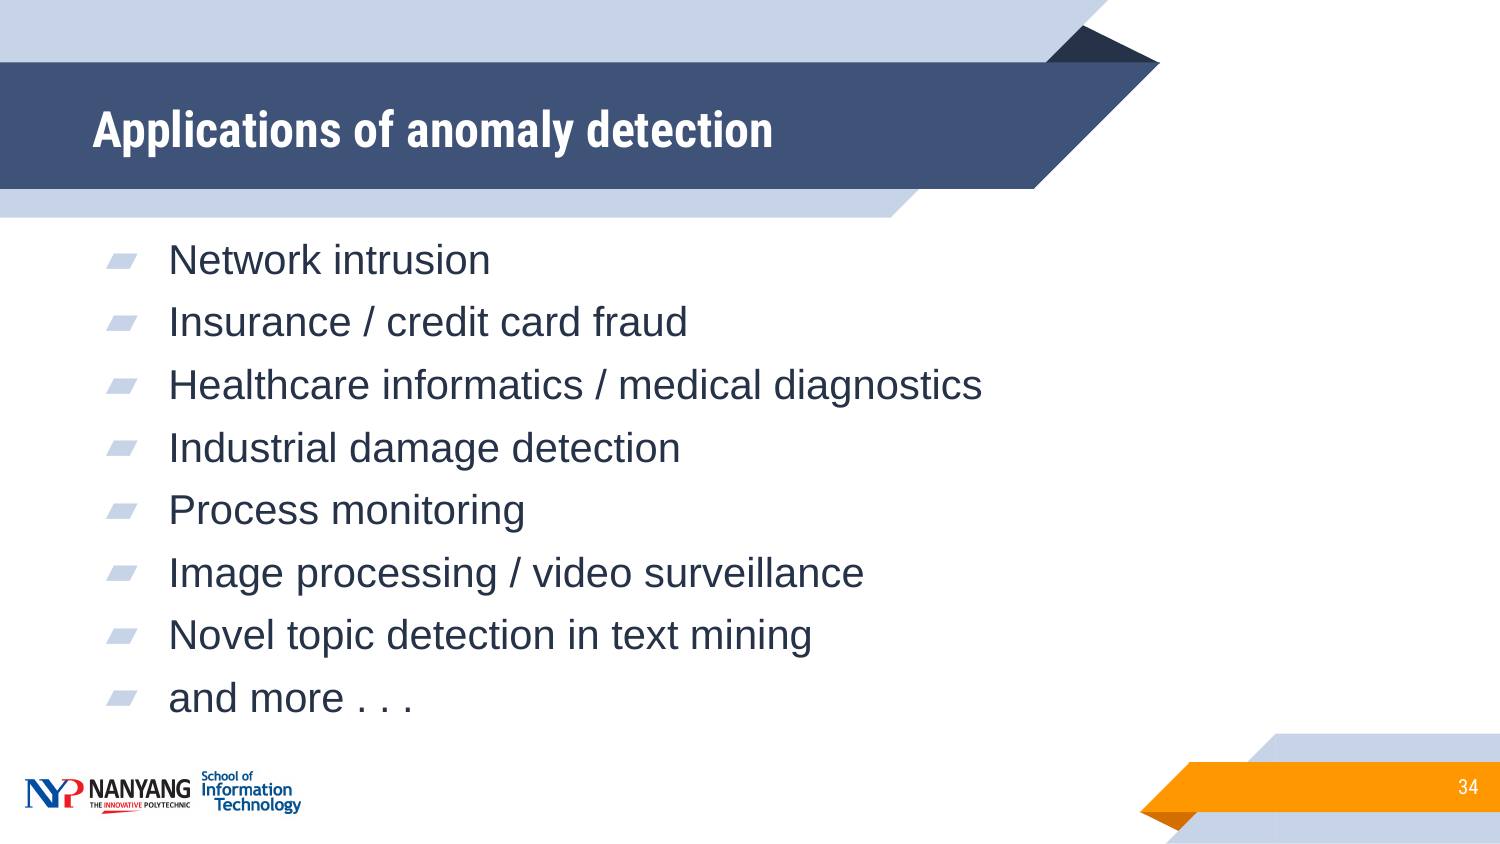

# Applications of anomaly detection
Network intrusion
Insurance / credit card fraud
Healthcare informatics / medical diagnostics
Industrial damage detection
Process monitoring
Image processing / video surveillance
Novel topic detection in text mining
and more . . .

34